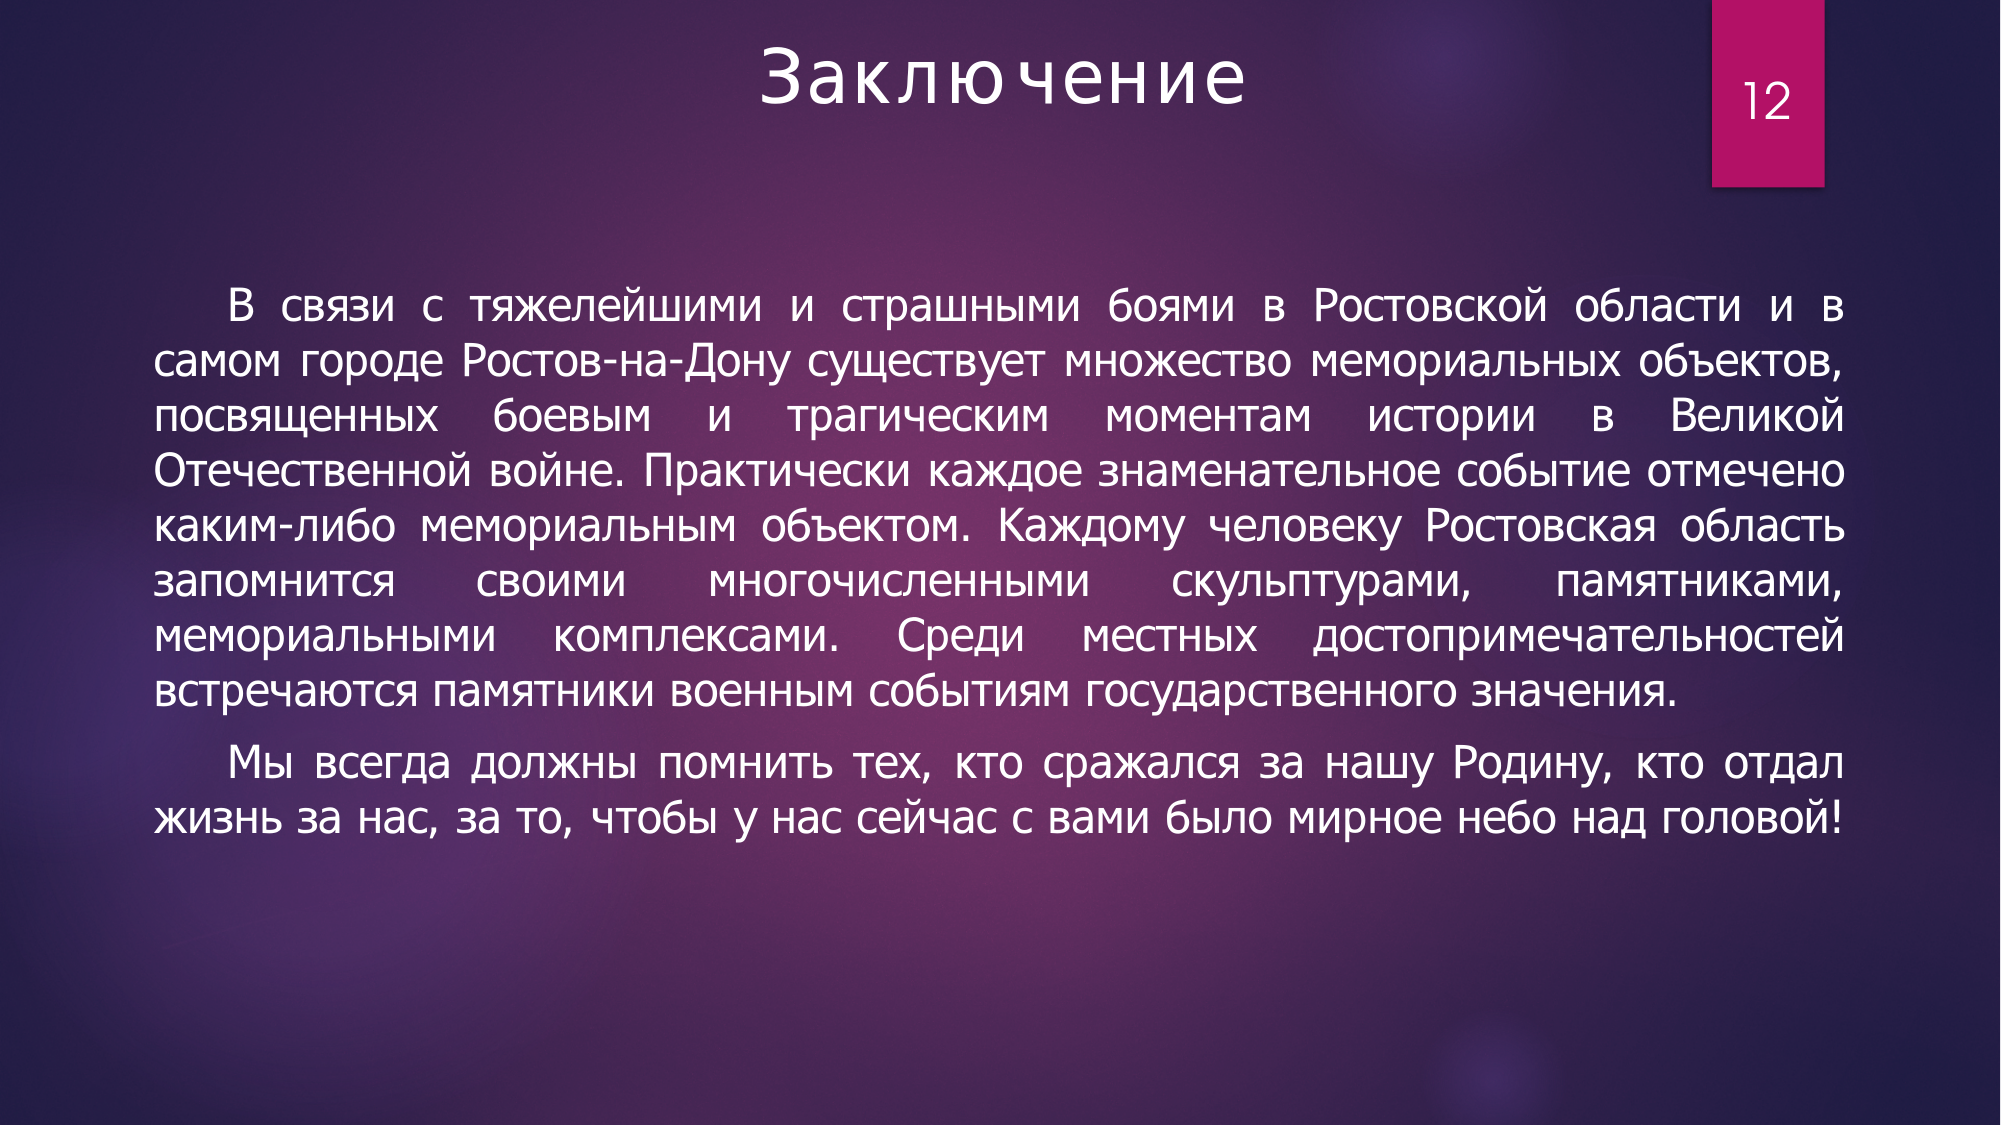

Заключение
12
В связи с тяжелейшими и страшными боями в Ростовской области и в самом городе Ростов-на-Дону существует множество мемориальных объектов, посвященных боевым и трагическим моментам истории в Великой Отечественной войне. Практически каждое знаменательное событие отмечено каким-либо мемориальным объектом. Каждому человеку Ростовская область запомнится своими многочисленными скульптурами, памятниками, мемориальными комплексами. Среди местных достопримечательностей встречаются памятники военным событиям государственного значения.
Мы всегда должны помнить тех, кто сражался за нашу Родину, кто отдал жизнь за нас, за то, чтобы у нас сейчас с вами было мирное небо над головой!